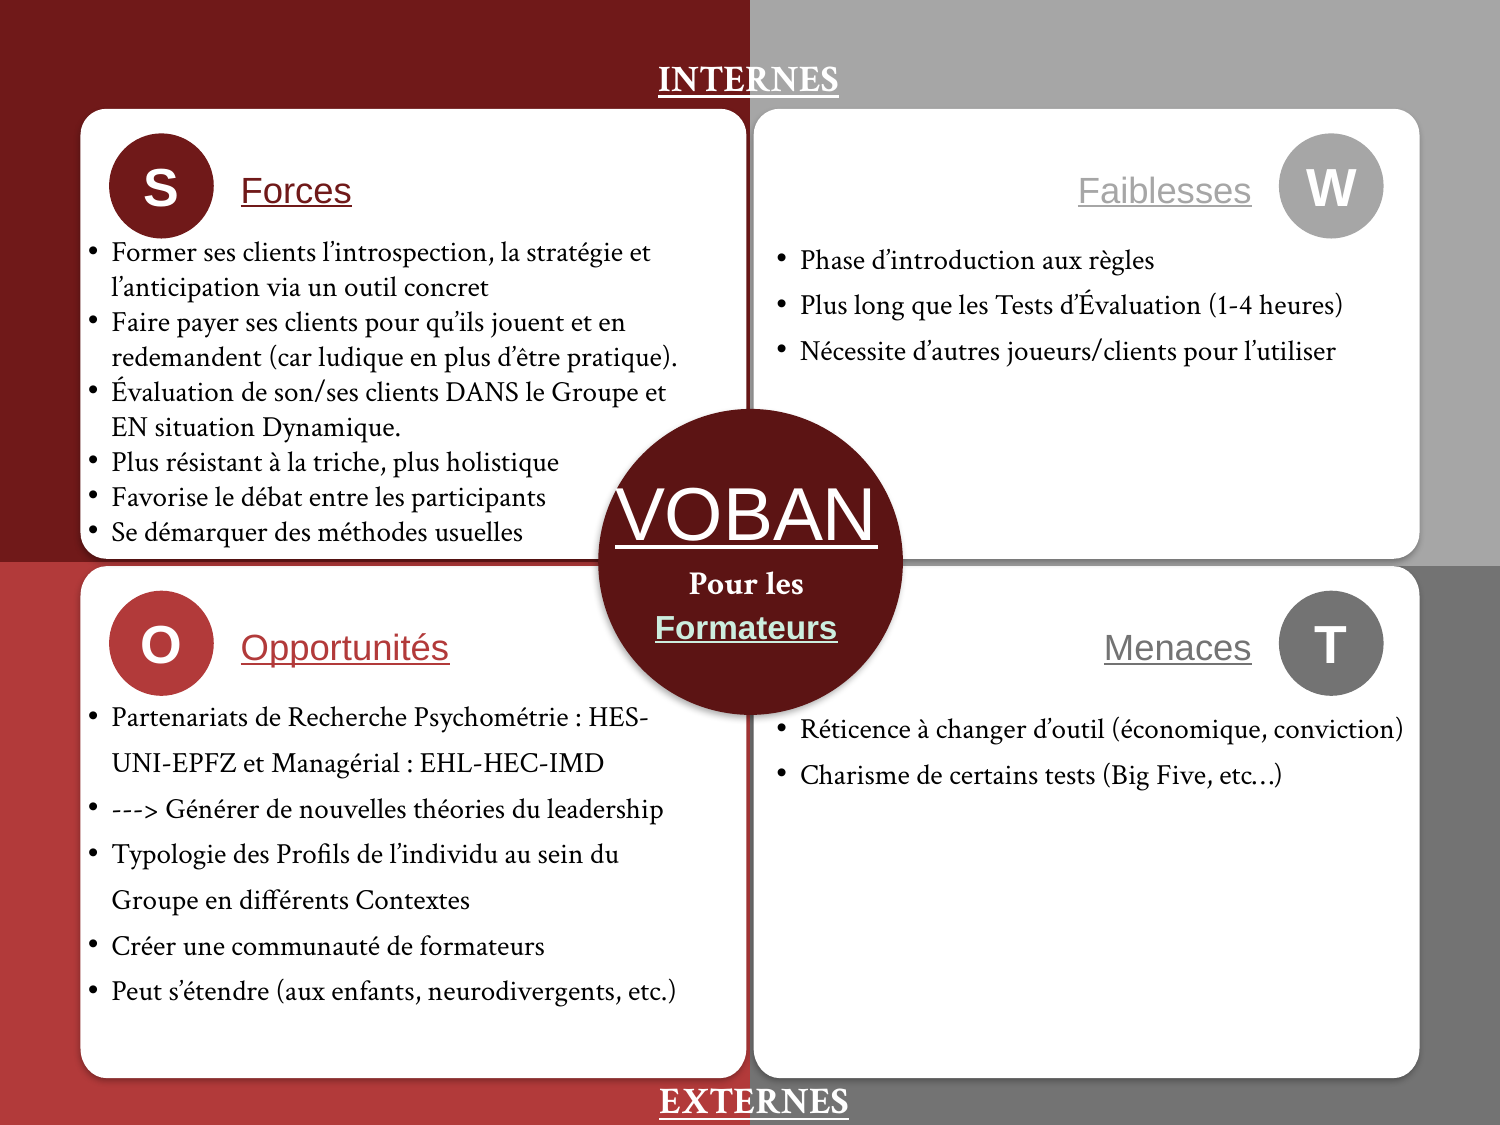

INTERNES

S
W
Forces
Faiblesses

Phase d’introduction aux règles
Plus long que les Tests d’Évaluation (1-4 heures)
Nécessite d’autres joueurs/clients pour l’utiliser

Former ses clients l’introspection, la stratégie et l’anticipation via un outil concret
Faire payer ses clients pour qu’ils jouent et en redemandent (car ludique en plus d’être pratique).
Évaluation de son/ses clients DANS le Groupe et EN situation Dynamique.
Plus résistant à la triche, plus holistique
Favorise le débat entre les participants
Se démarquer des méthodes usuelles

VOBAN
Pour les Formateurs

O
T
Opportunités
Menaces
Partenariats de Recherche Psychométrie : HES-UNI-EPFZ et Managérial : EHL-HEC-IMD
---> Générer de nouvelles théories du leadership
Typologie des Profils de l’individu au sein du Groupe en différents Contextes
Créer une communauté de formateurs
Peut s’étendre (aux enfants, neurodivergents, etc.)

Réticence à changer d’outil (économique, conviction)
Charisme de certains tests (Big Five, etc…)

EXTERNES